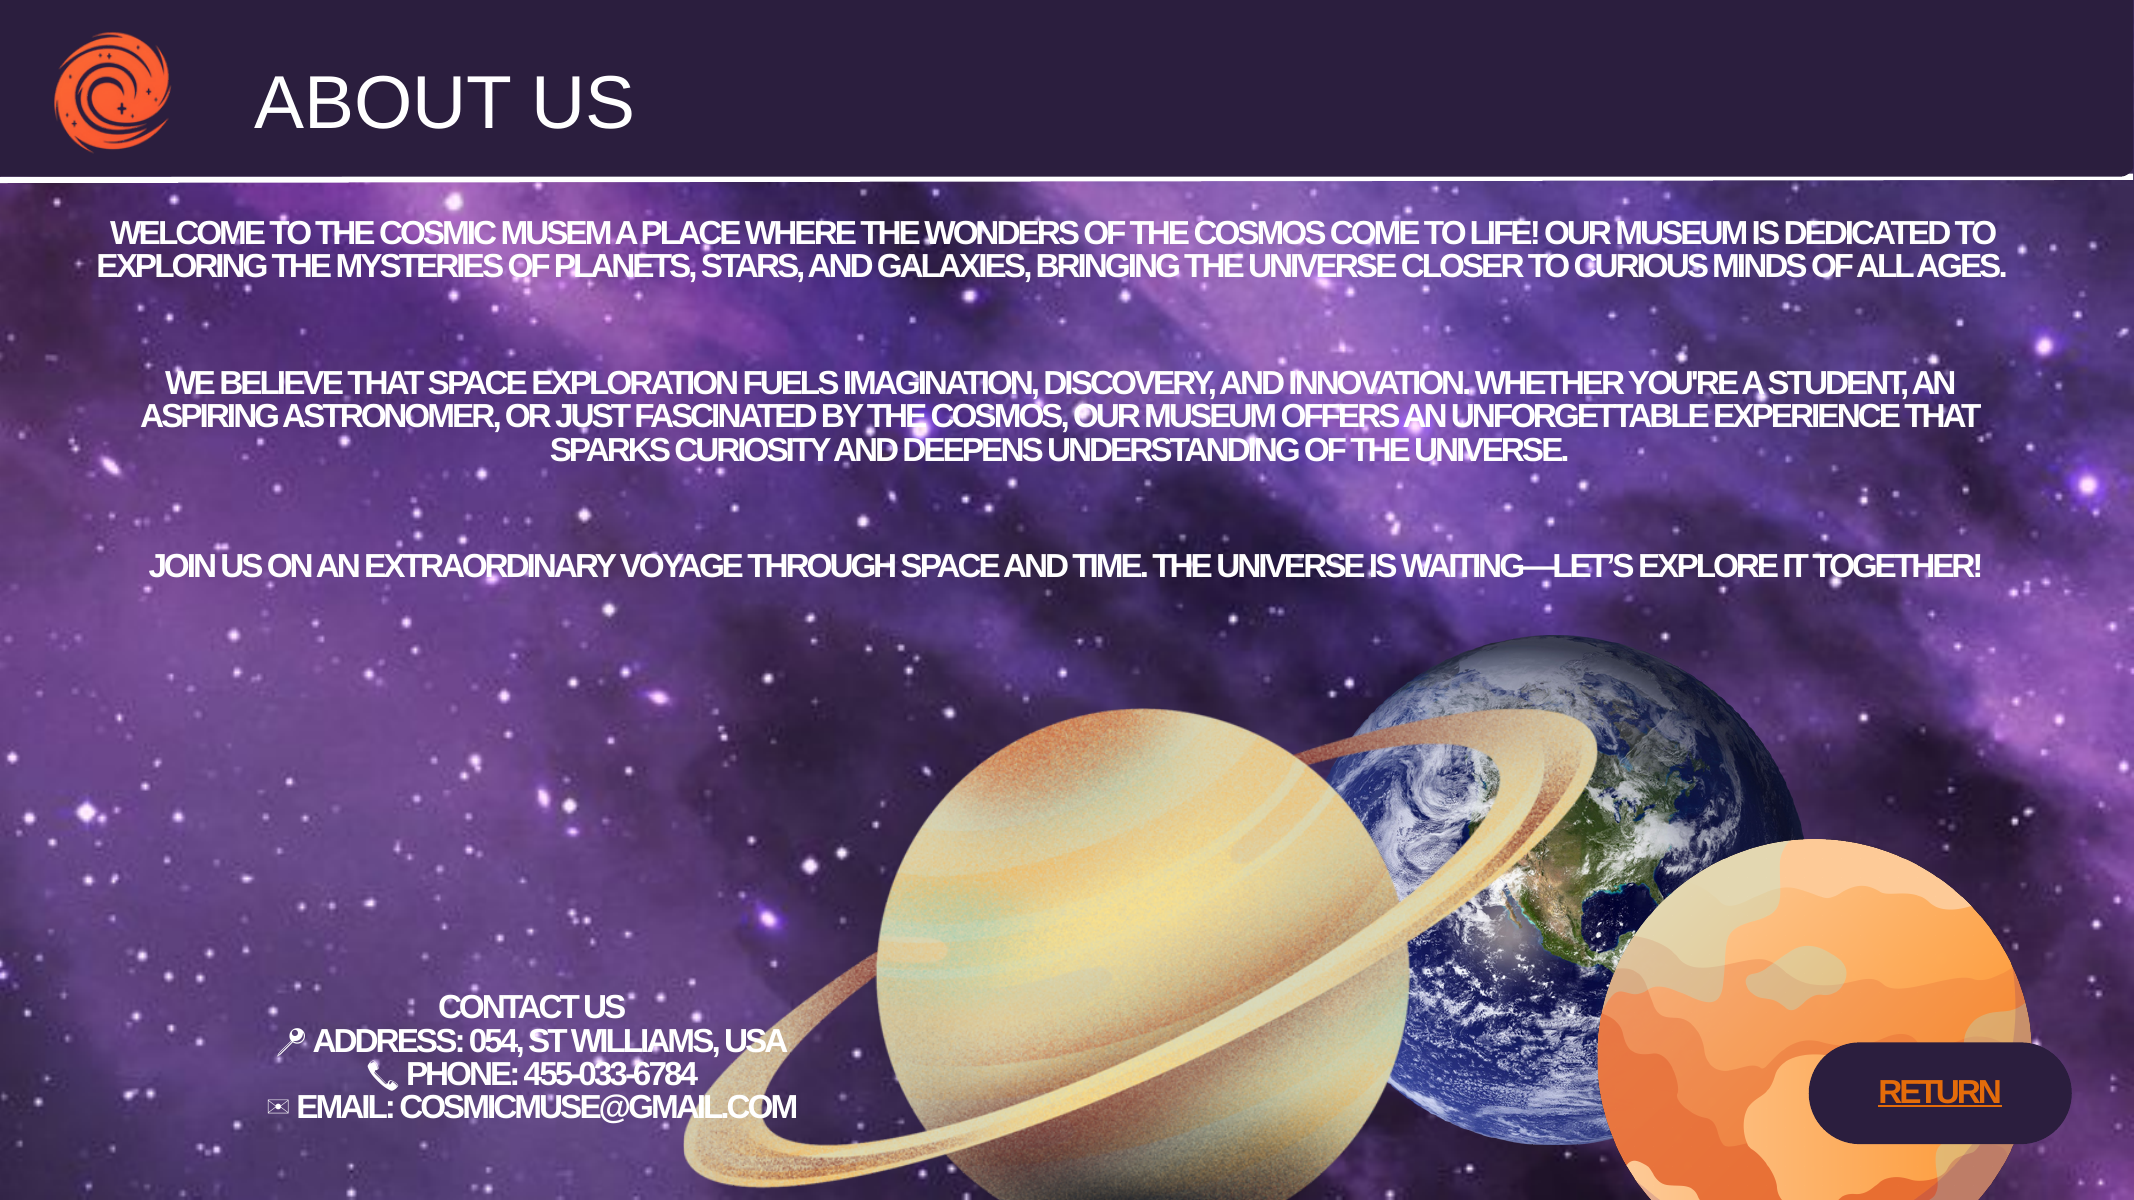

ABOUT US

WELCOME TO THE COSMIC MUSEM A PLACE WHERE THE WONDERS OF THE COSMOS COME TO LIFE! OUR MUSEUM IS DEDICATED TO EXPLORING THE MYSTERIES OF PLANETS, STARS, AND GALAXIES, BRINGING THE UNIVERSE CLOSER TO CURIOUS MINDS OF ALL AGES.
WE BELIEVE THAT SPACE EXPLORATION FUELS IMAGINATION, DISCOVERY, AND INNOVATION. WHETHER YOU'RE A STUDENT, AN ASPIRING ASTRONOMER, OR JUST FASCINATED BY THE COSMOS, OUR MUSEUM OFFERS AN UNFORGETTABLE EXPERIENCE THAT SPARKS CURIOSITY AND DEEPENS UNDERSTANDING OF THE UNIVERSE.
JOIN US ON AN EXTRAORDINARY VOYAGE THROUGH SPACE AND TIME. THE UNIVERSE IS WAITING—LET’S EXPLORE IT TOGETHER!

CONTACT US
📍 ADDRESS: 054, ST WILLIAMS, USA
📞 PHONE: 455-033-6784
✉️ EMAIL: COSMICMUSE@GMAIL.COM

RETURN